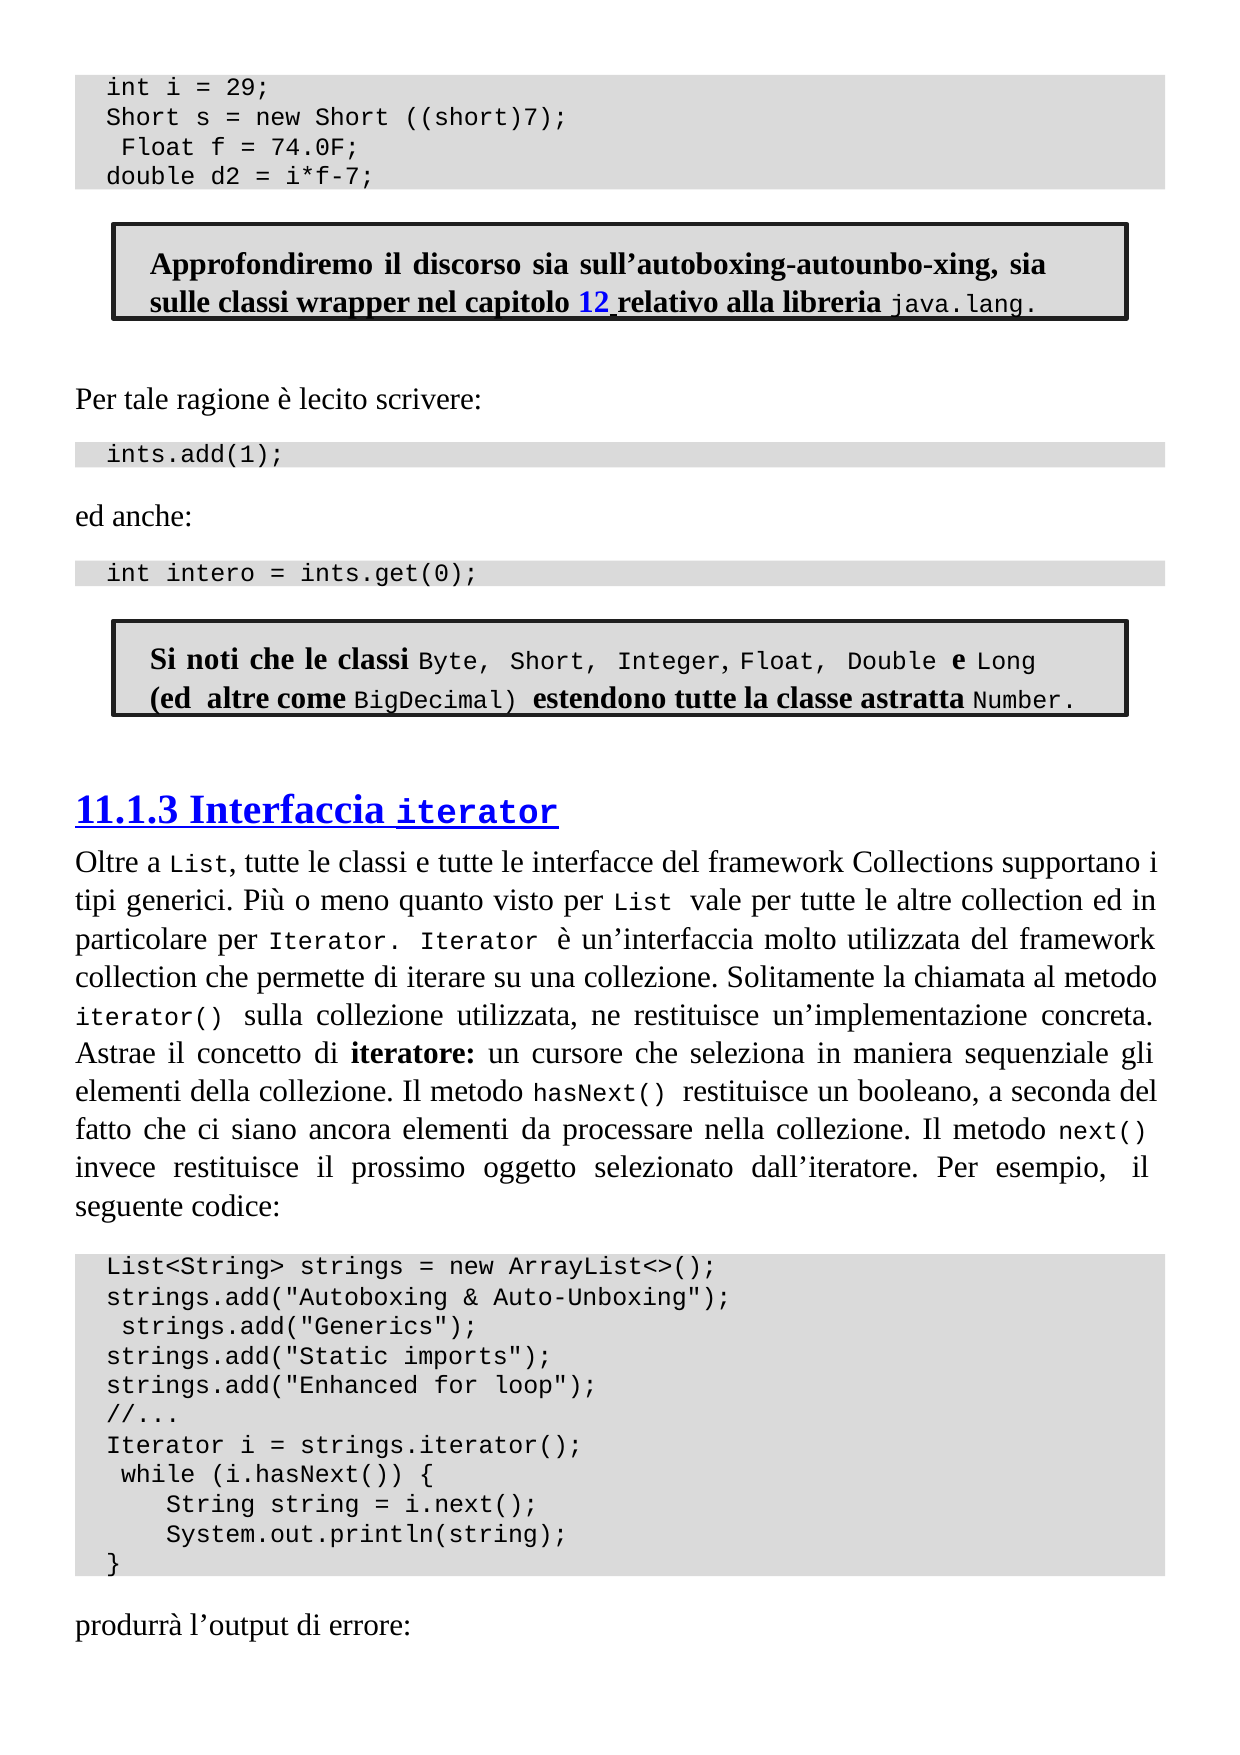

int i = 29;
Short s = new Short ((short)7);  Float f = 74.0F;
double d2 = i*f-7;
Approfondiremo il discorso sia sull’autoboxing-autounbo-xing, sia  sulle classi wrapper nel capitolo 12 relativo alla libreria java.lang.
Per tale ragione è lecito scrivere:
ints.add(1);
ed anche:
int intero = ints.get(0);
Si noti che le classi Byte, Short, Integer, Float, Double e Long (ed  altre come BigDecimal) estendono tutte la classe astratta Number.
11.1.3 Interfaccia iterator
Oltre a List, tutte le classi e tutte le interfacce del framework Collections supportano i  tipi generici. Più o meno quanto visto per List vale per tutte le altre collection ed in  particolare per Iterator. Iterator è un’interfaccia molto utilizzata del framework  collection che permette di iterare su una collezione. Solitamente la chiamata al metodo  iterator() sulla collezione utilizzata, ne restituisce un’implementazione concreta.  Astrae il concetto di iteratore: un cursore che seleziona in maniera sequenziale gli  elementi della collezione. Il metodo hasNext() restituisce un booleano, a seconda del  fatto che ci siano ancora elementi da processare nella collezione. Il metodo next()  invece restituisce il prossimo oggetto selezionato dall’iteratore. Per esempio, il  seguente codice:
List<String> strings = new ArrayList<>();
strings.add("Autoboxing & Auto-Unboxing");  strings.add("Generics");  strings.add("Static imports");  strings.add("Enhanced for loop");
//...
Iterator i = strings.iterator();  while (i.hasNext()) {
String string = i.next();  System.out.println(string);
}
produrrà l’output di errore: